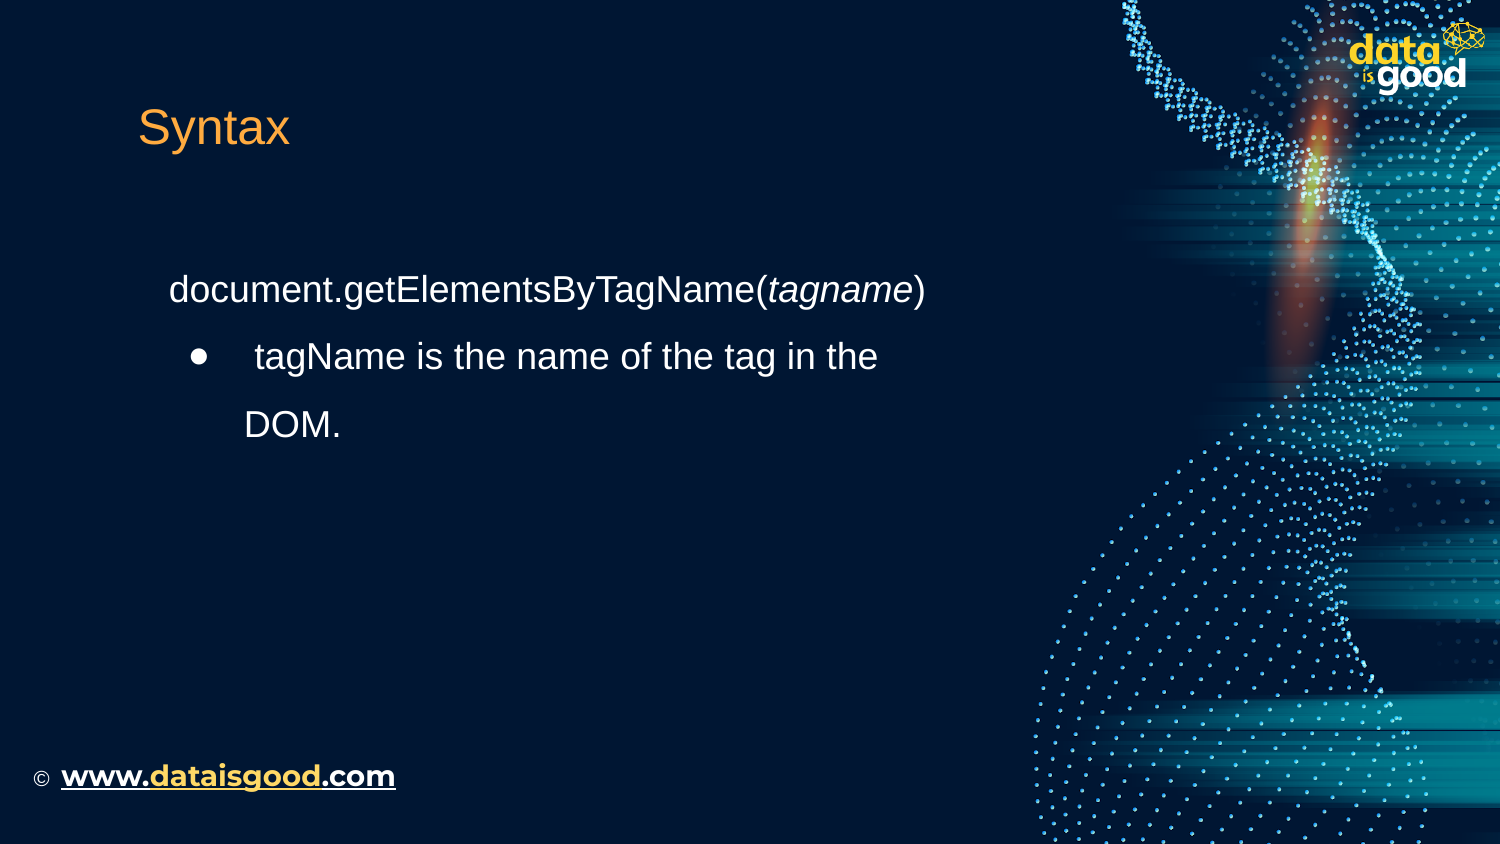

# Syntax
document.getElementsByTagName(tagname)
 tagName is the name of the tag in the DOM.